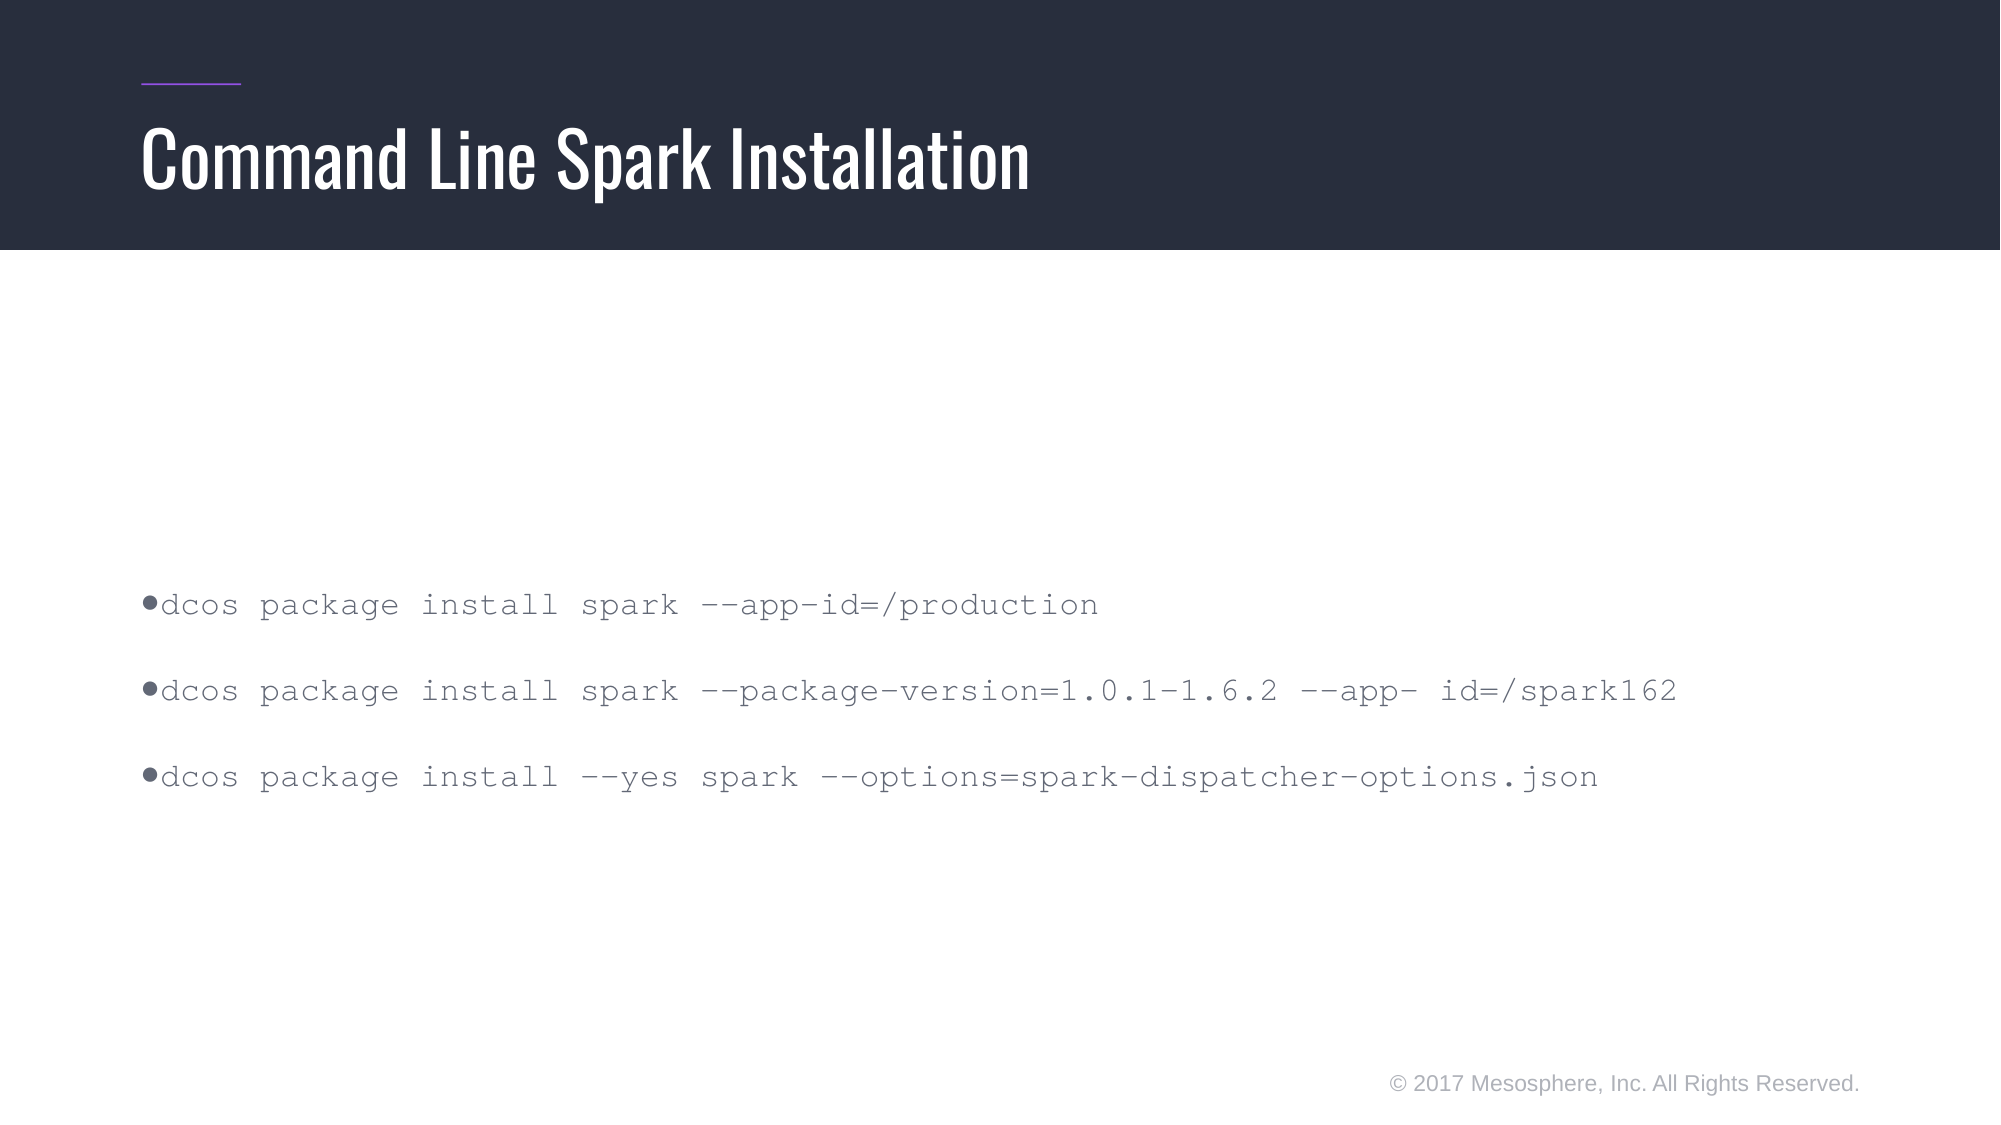

# Command Line Spark Installation
dcos package install spark --app-id=/production
dcos package install spark --package-version=1.0.1-1.6.2 --app- id=/spark162
dcos package install --yes spark --options=spark-dispatcher-options.json